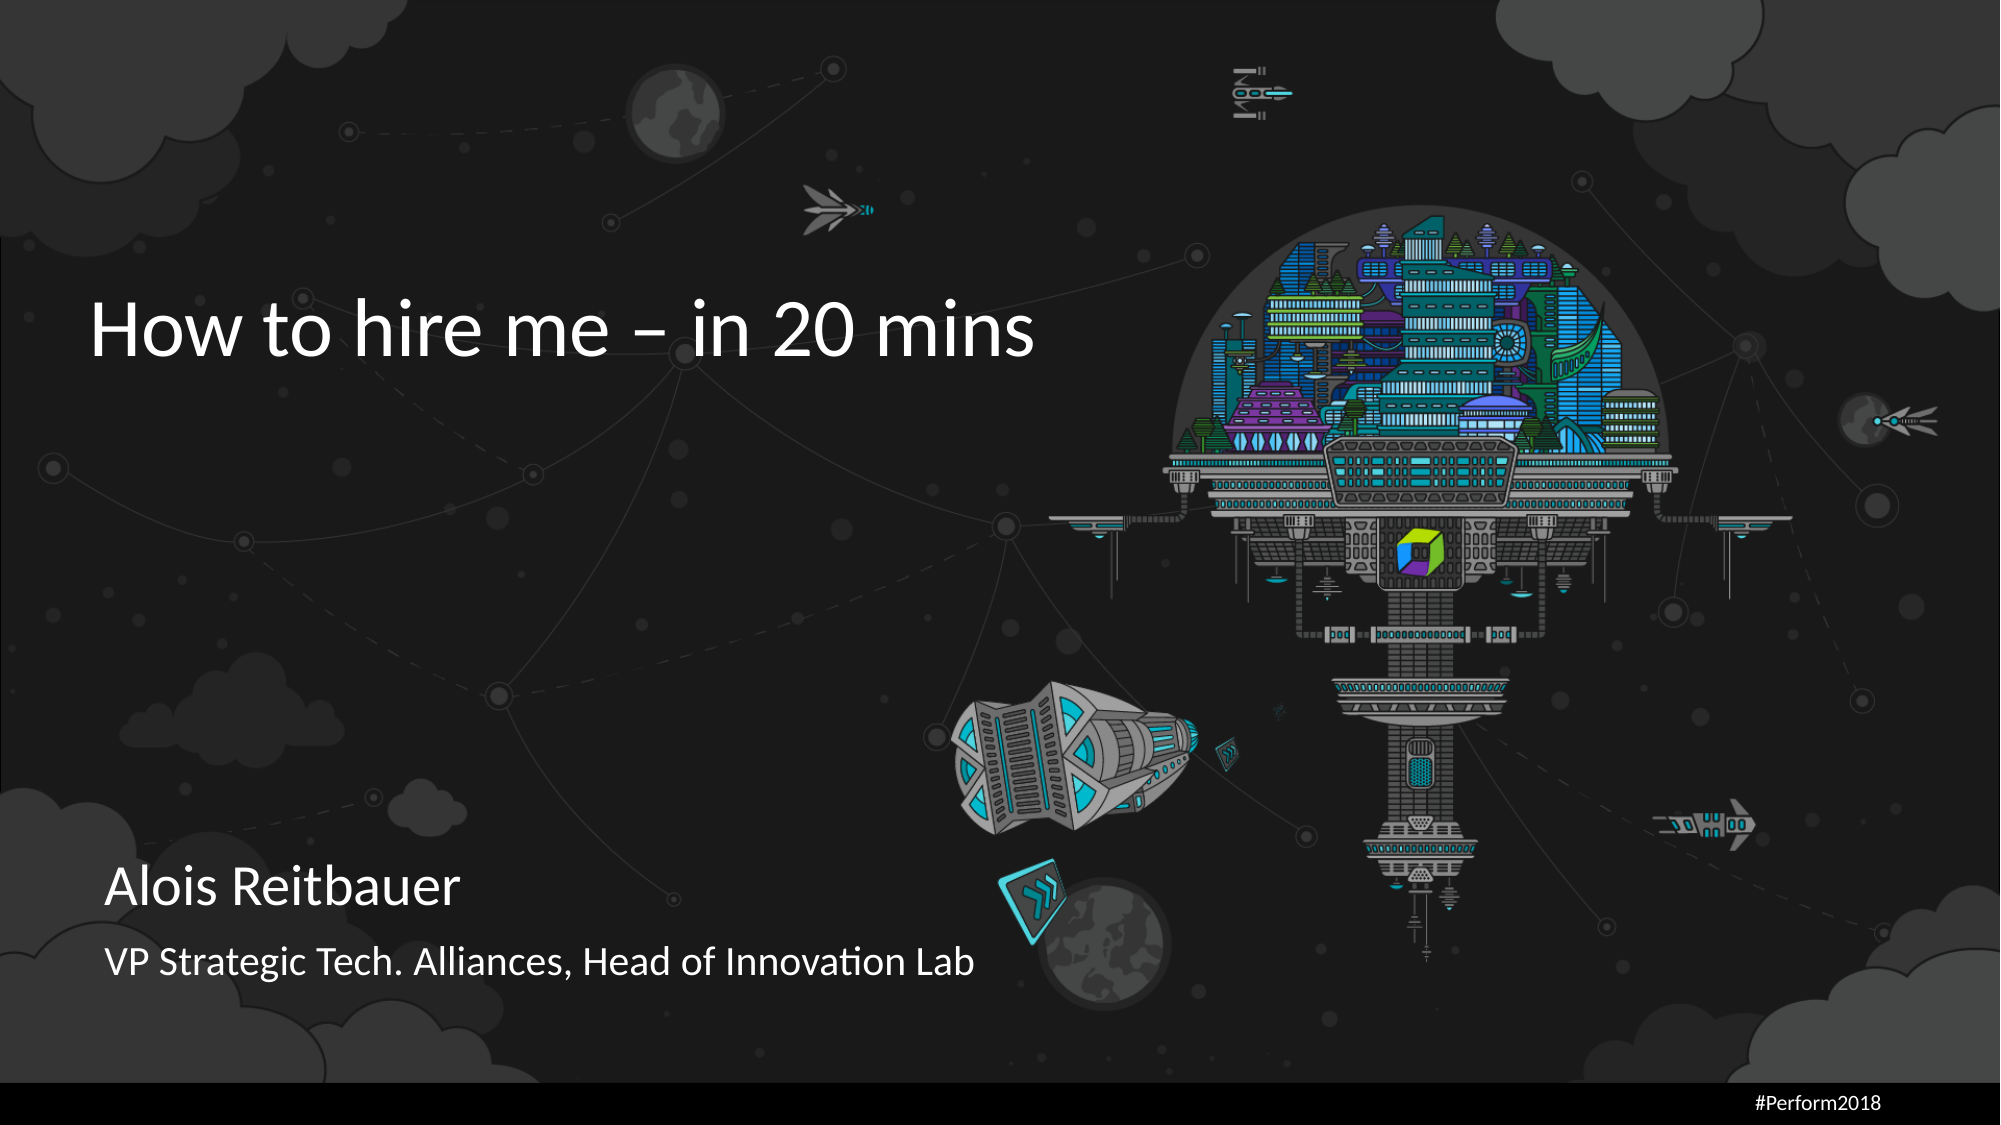

How to hire me – in 20 mins

Alois Reitbauer
VP Strategic Tech. Alliances, Head of Innovation Lab